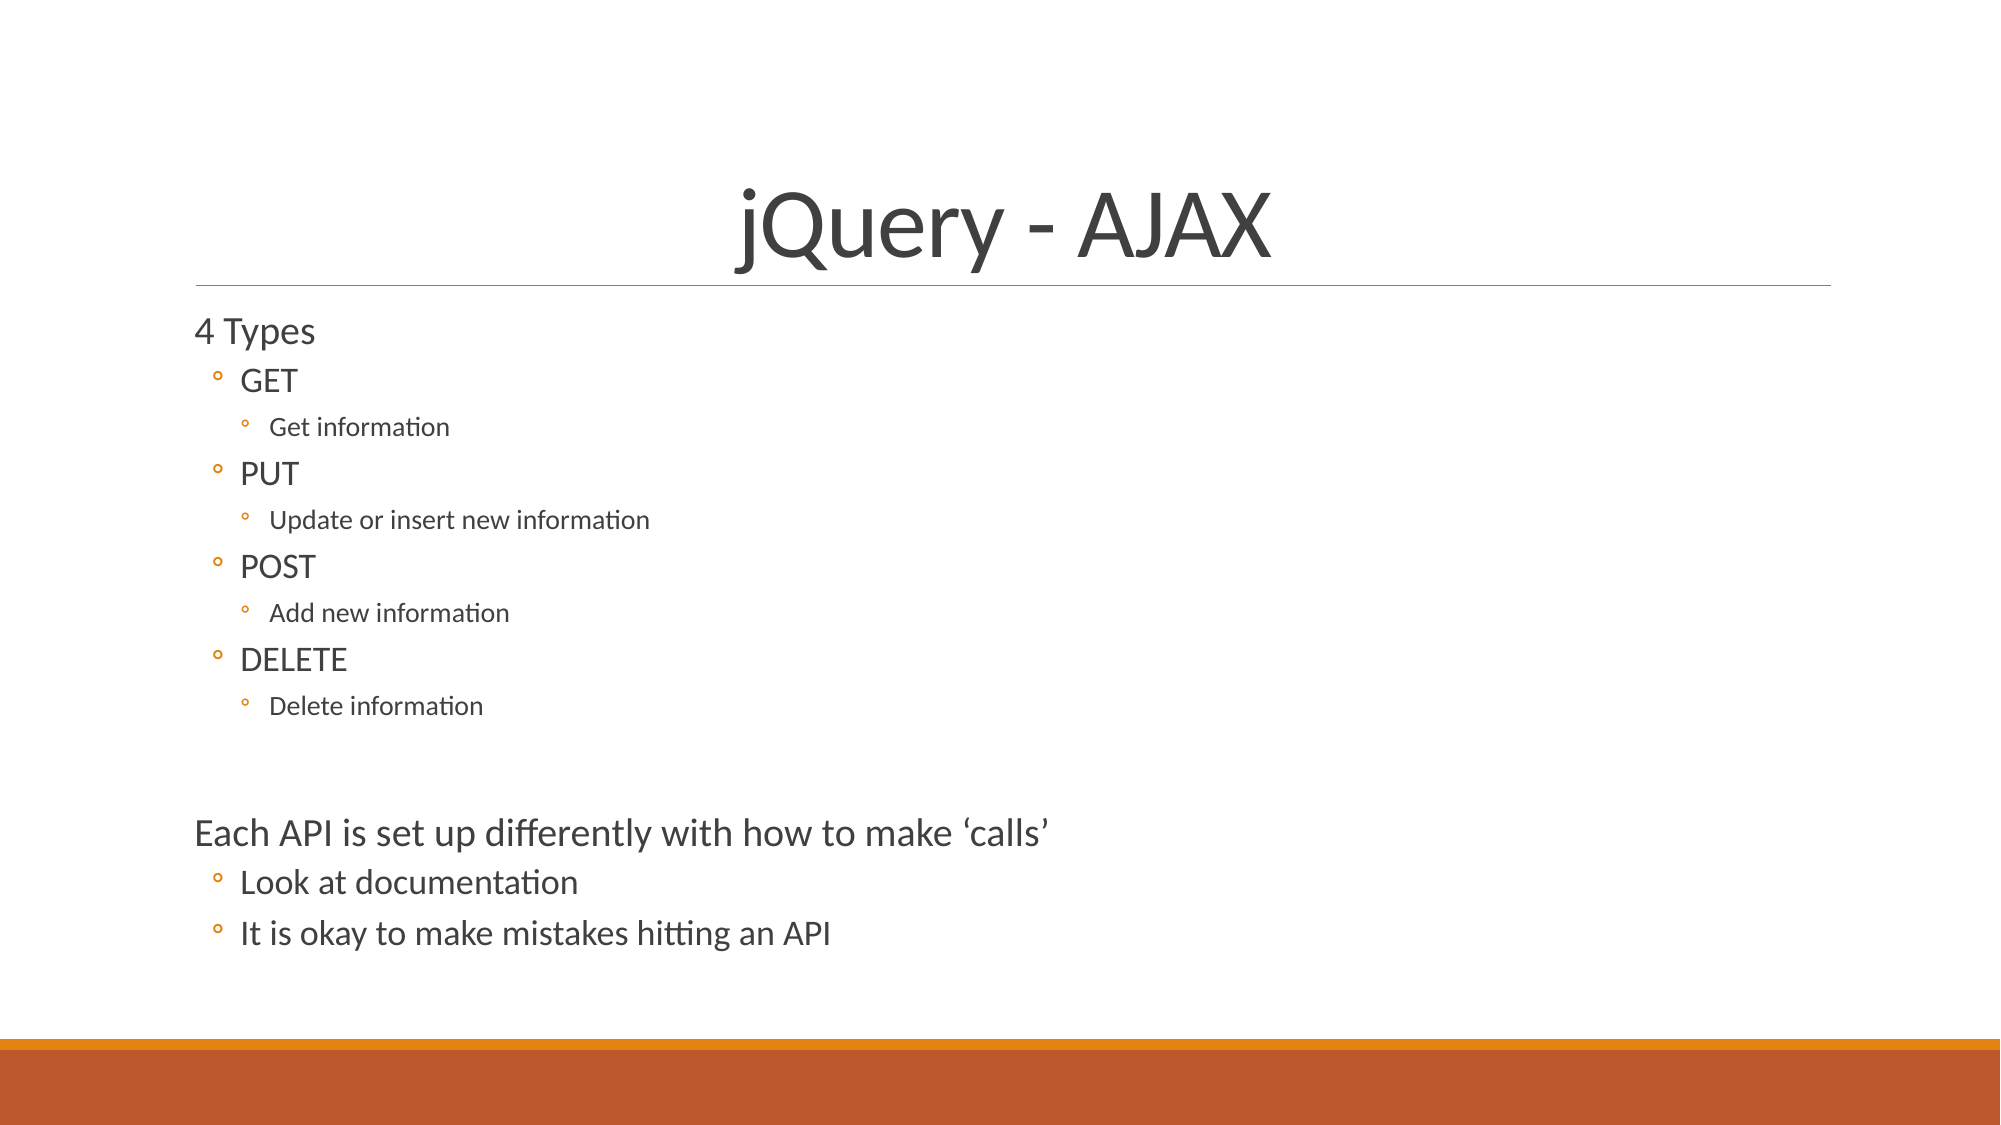

# jQuery - AJAX
4 Types
GET
Get information
PUT
Update or insert new information
POST
Add new information
DELETE
Delete information

Each API is set up differently with how to make ‘calls’
Look at documentation
It is okay to make mistakes hitting an API